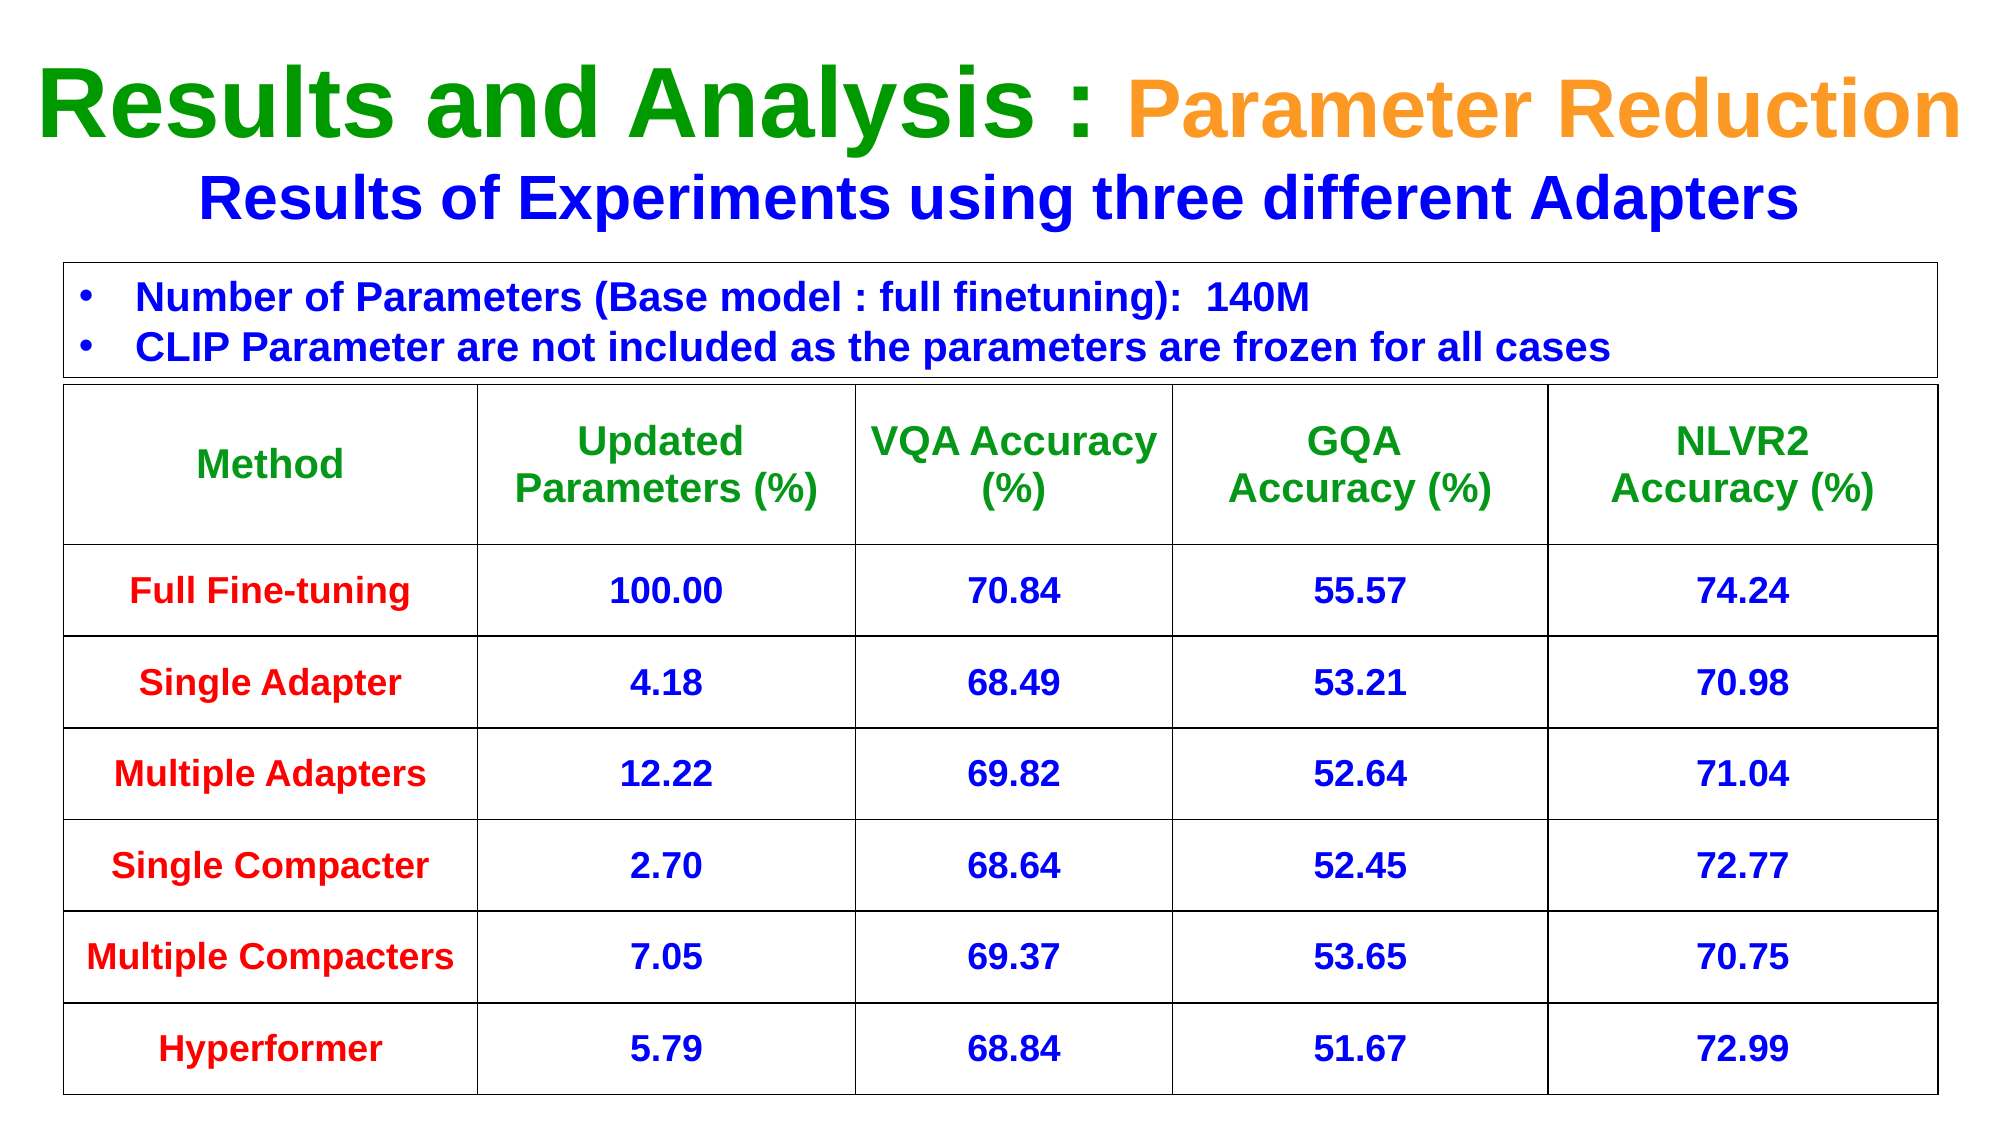

Results and Analysis : Parameter Reduction
Results of Experiments using three different Adapters
Number of Parameters (Base model : full finetuning):  140M
CLIP Parameter are not included as the parameters are frozen for all cases
| Method | Updated  Parameters (%) | VQA Accuracy (%) | GQA  Accuracy (%) | NLVR2 Accuracy (%) |
| --- | --- | --- | --- | --- |
| Full Fine-tuning | 100.00 | 70.84 | 55.57 | 74.24 |
| Single Adapter | 4.18 | 68.49 | 53.21 | 70.98 |
| Multiple Adapters | 12.22 | 69.82 | 52.64 | 71.04 |
| Single Compacter | 2.70 | 68.64 | 52.45 | 72.77 |
| Multiple Compacters | 7.05 | 69.37 | 53.65 | 70.75 |
| Hyperformer | 5.79 | 68.84 | 51.67 | 72.99 |